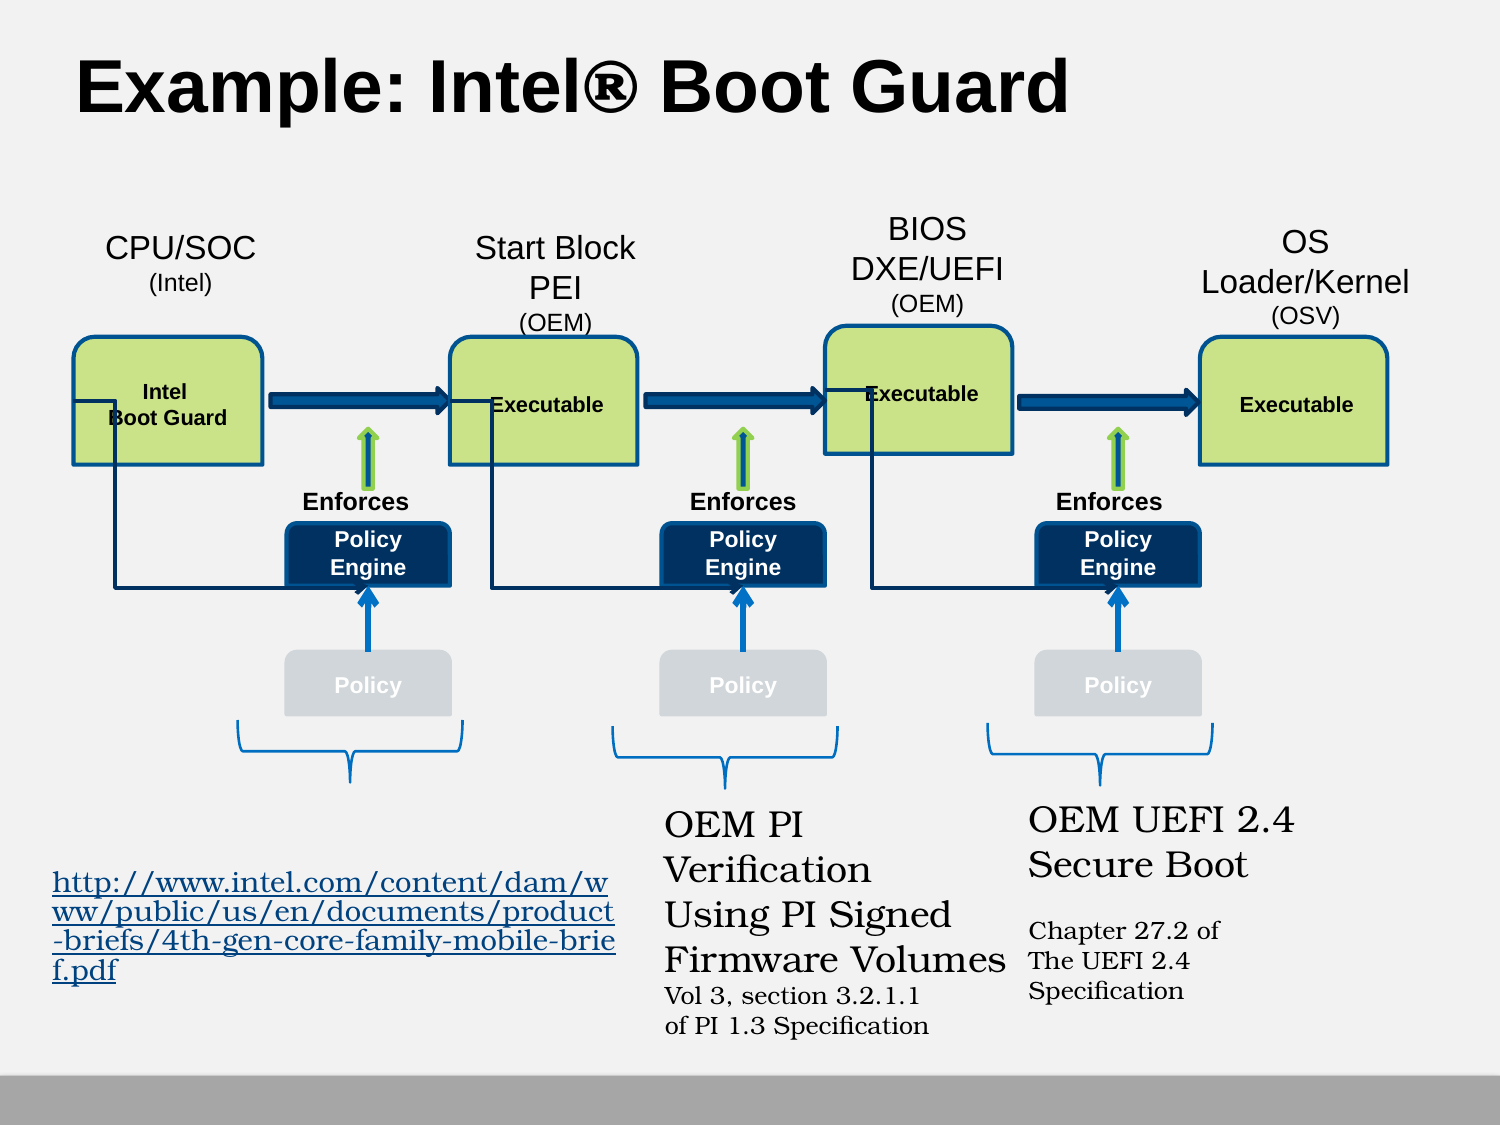

# Example: Intel® Boot Guard
BIOS
DXE/UEFI
(OEM)
 Executable
OS Loader/Kernel
(OSV)
 Executable
CPU/SOC
(Intel)
Intel
Boot Guard
Start Block
PEI
(OEM)
 Executable

Enforces
Policy Engine
Policy

Enforces
Policy Engine
Policy

Enforces
Policy Engine
Policy

OEM UEFI 2.4
Secure Boot

Chapter 27.2 of
The UEFI 2.4
Specification
OEM PI
Verification
Using PI Signed
Firmware Volumes
Vol 3, section 3.2.1.1
of PI 1.3 Specification
http://www.intel.com/content/dam/www/public/us/en/documents/product-briefs/4th-gen-core-family-mobile-brief.pdf